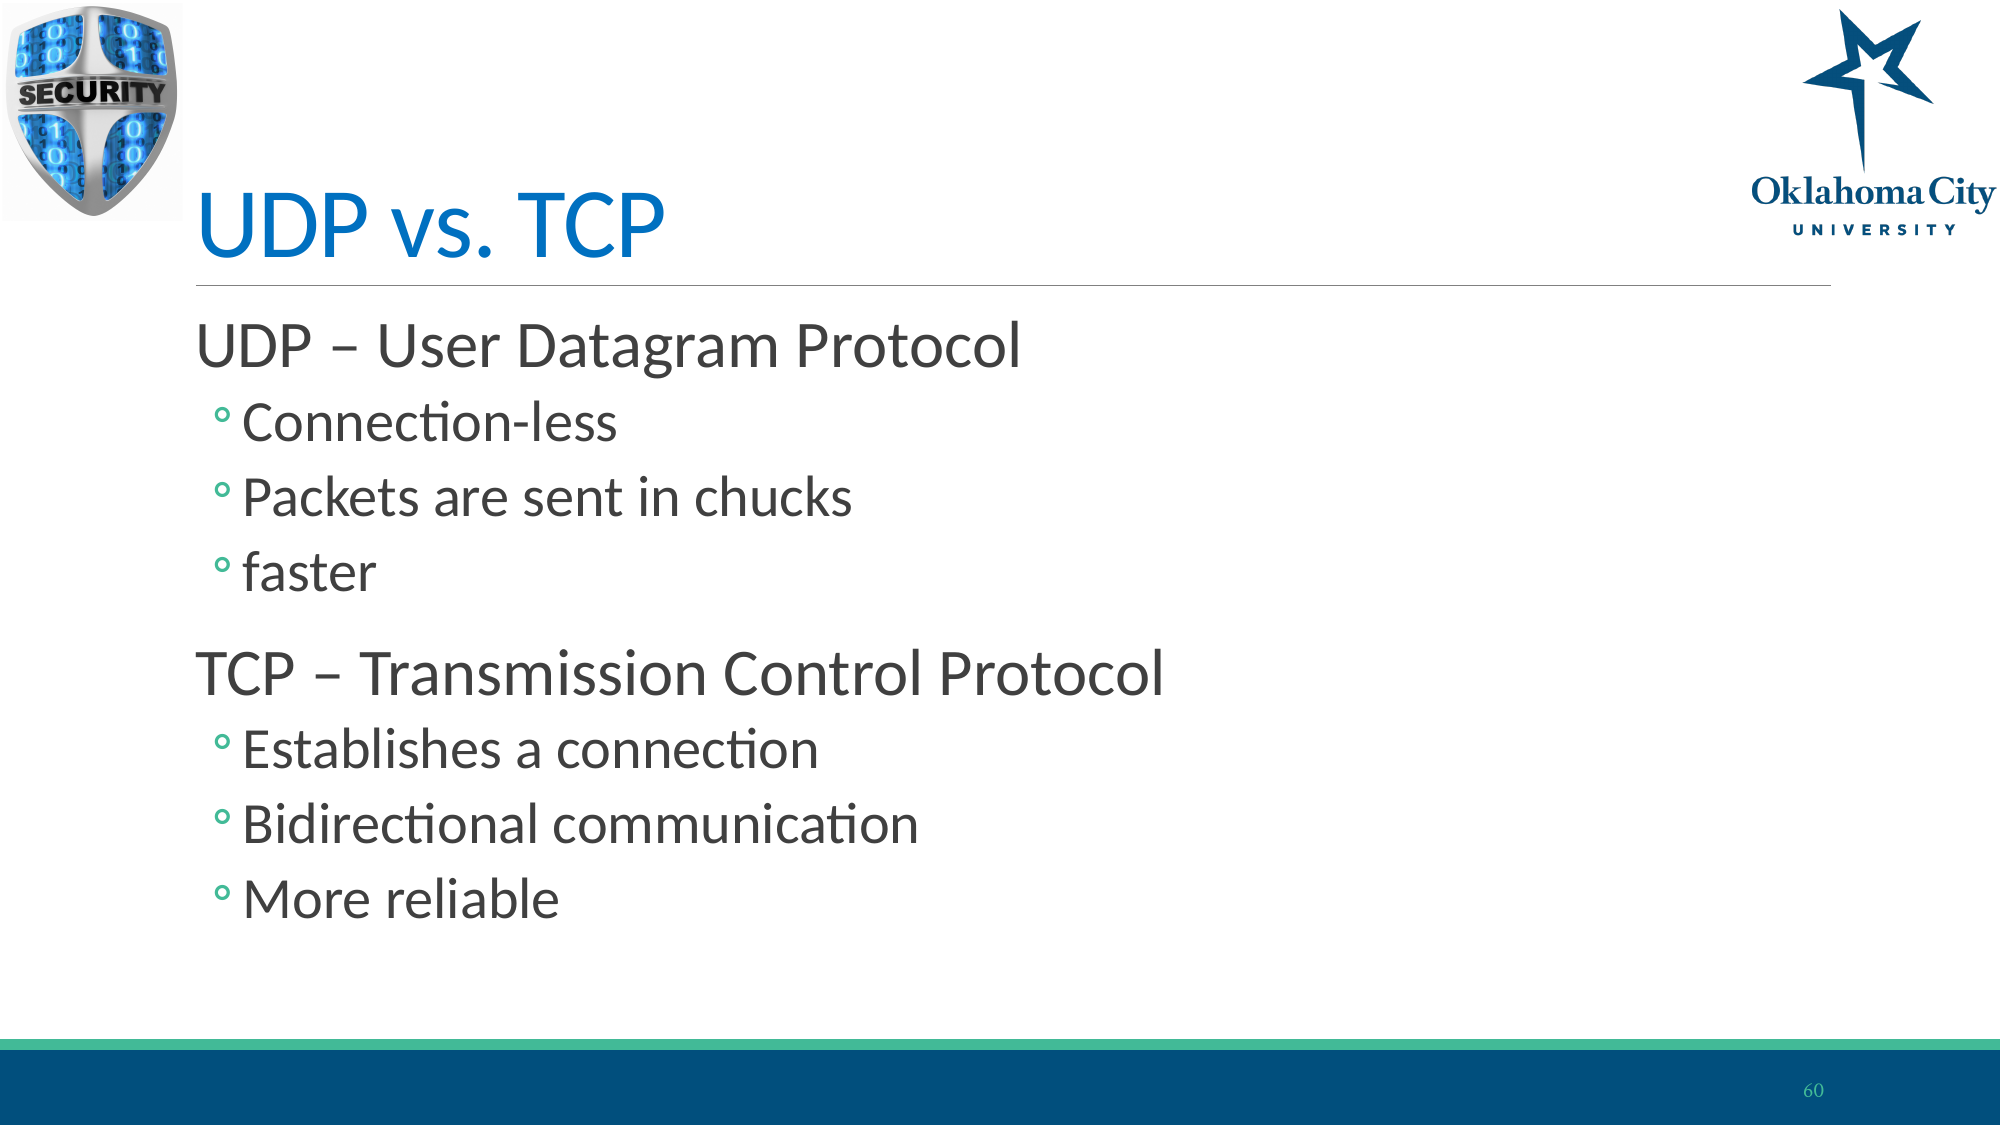

# UDP vs. TCP
UDP – User Datagram Protocol
Connection-less
Packets are sent in chucks
faster
TCP – Transmission Control Protocol
Establishes a connection
Bidirectional communication
More reliable
60